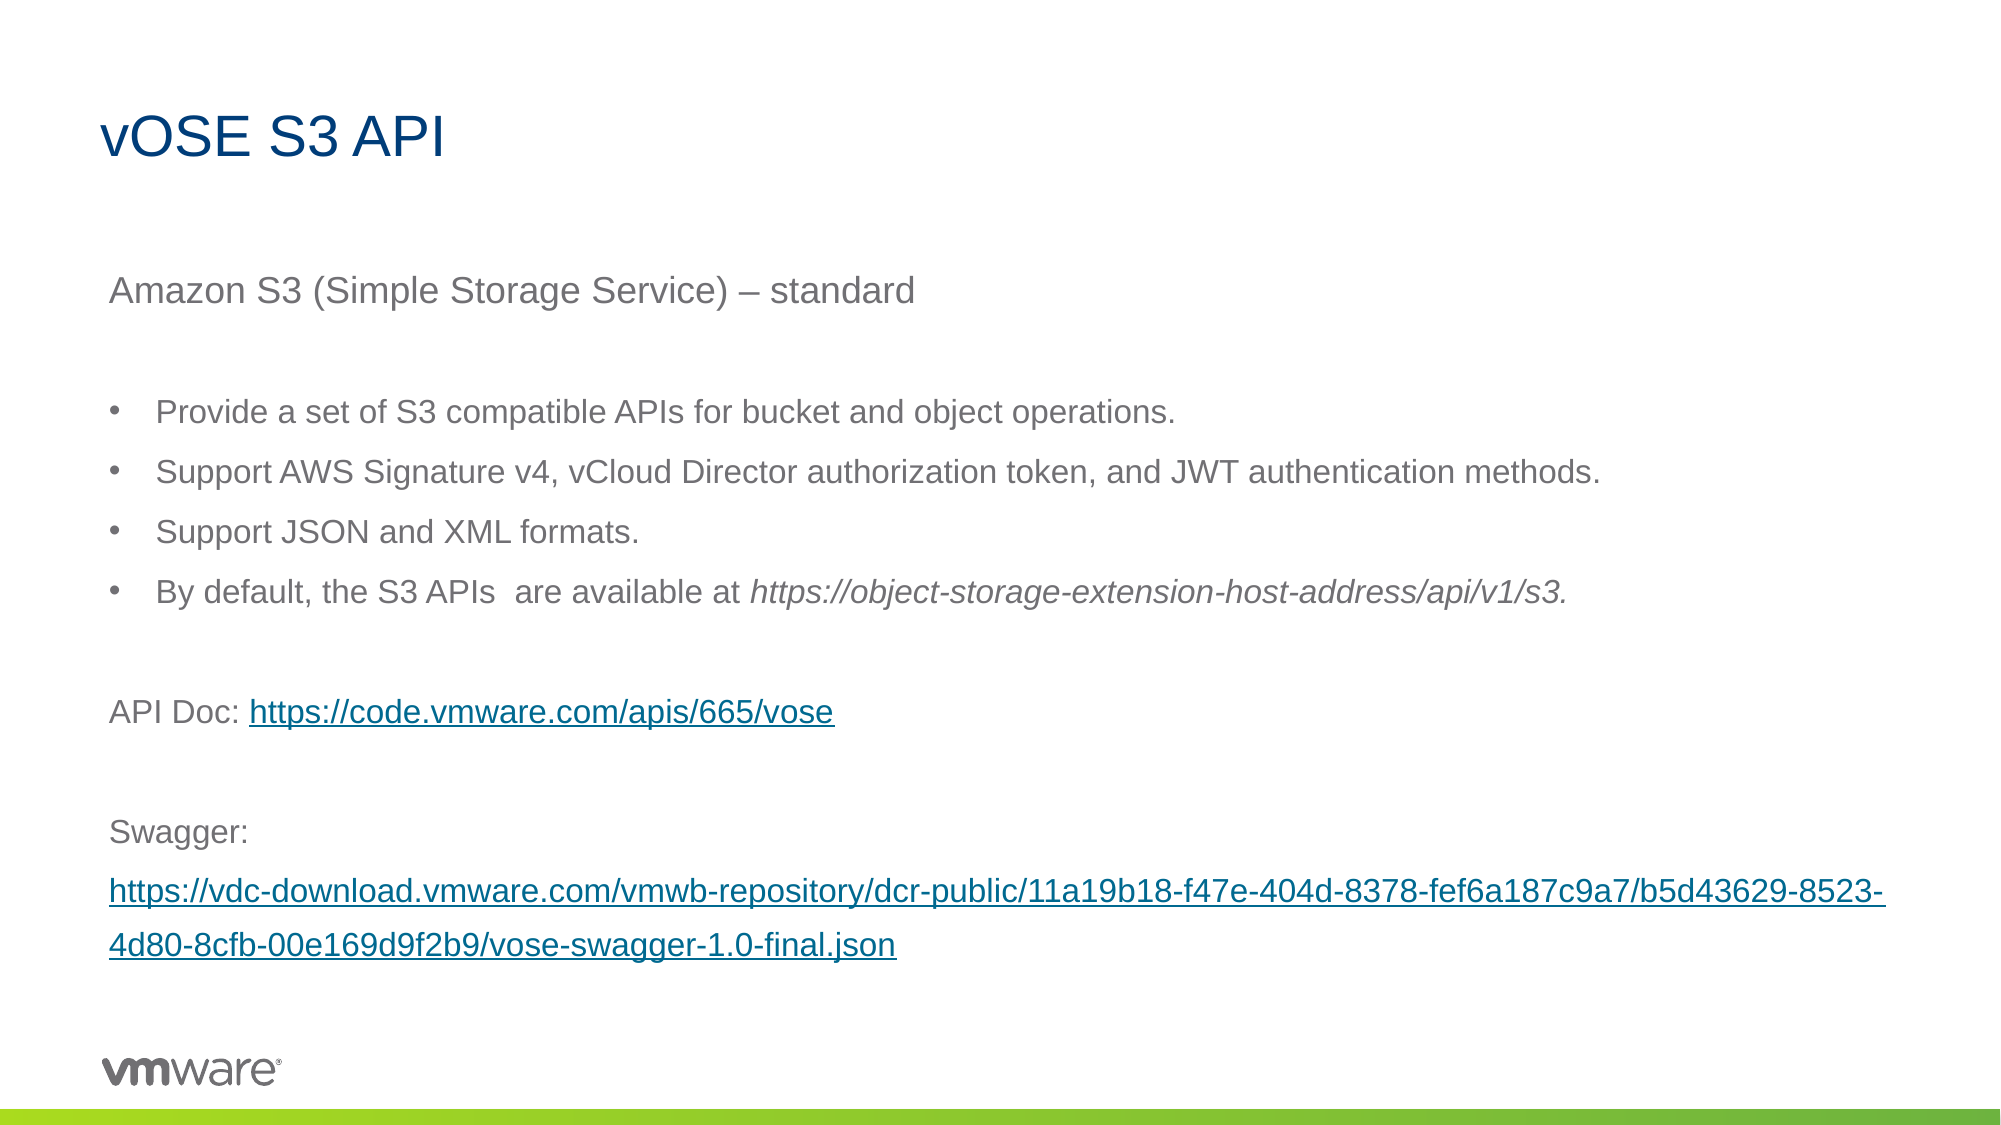

# vOSE S3 API
Amazon S3 (Simple Storage Service) – standard

Provide a set of S3 compatible APIs for bucket and object operations.
Support AWS Signature v4, vCloud Director authorization token, and JWT authentication methods.
Support JSON and XML formats.
By default, the S3 APIs  are available at https://object-storage-extension-host-address/api/v1/s3.

API Doc: https://code.vmware.com/apis/665/vose

Swagger: https://vdc-download.vmware.com/vmwb-repository/dcr-public/11a19b18-f47e-404d-8378-fef6a187c9a7/b5d43629-8523-4d80-8cfb-00e169d9f2b9/vose-swagger-1.0-final.json